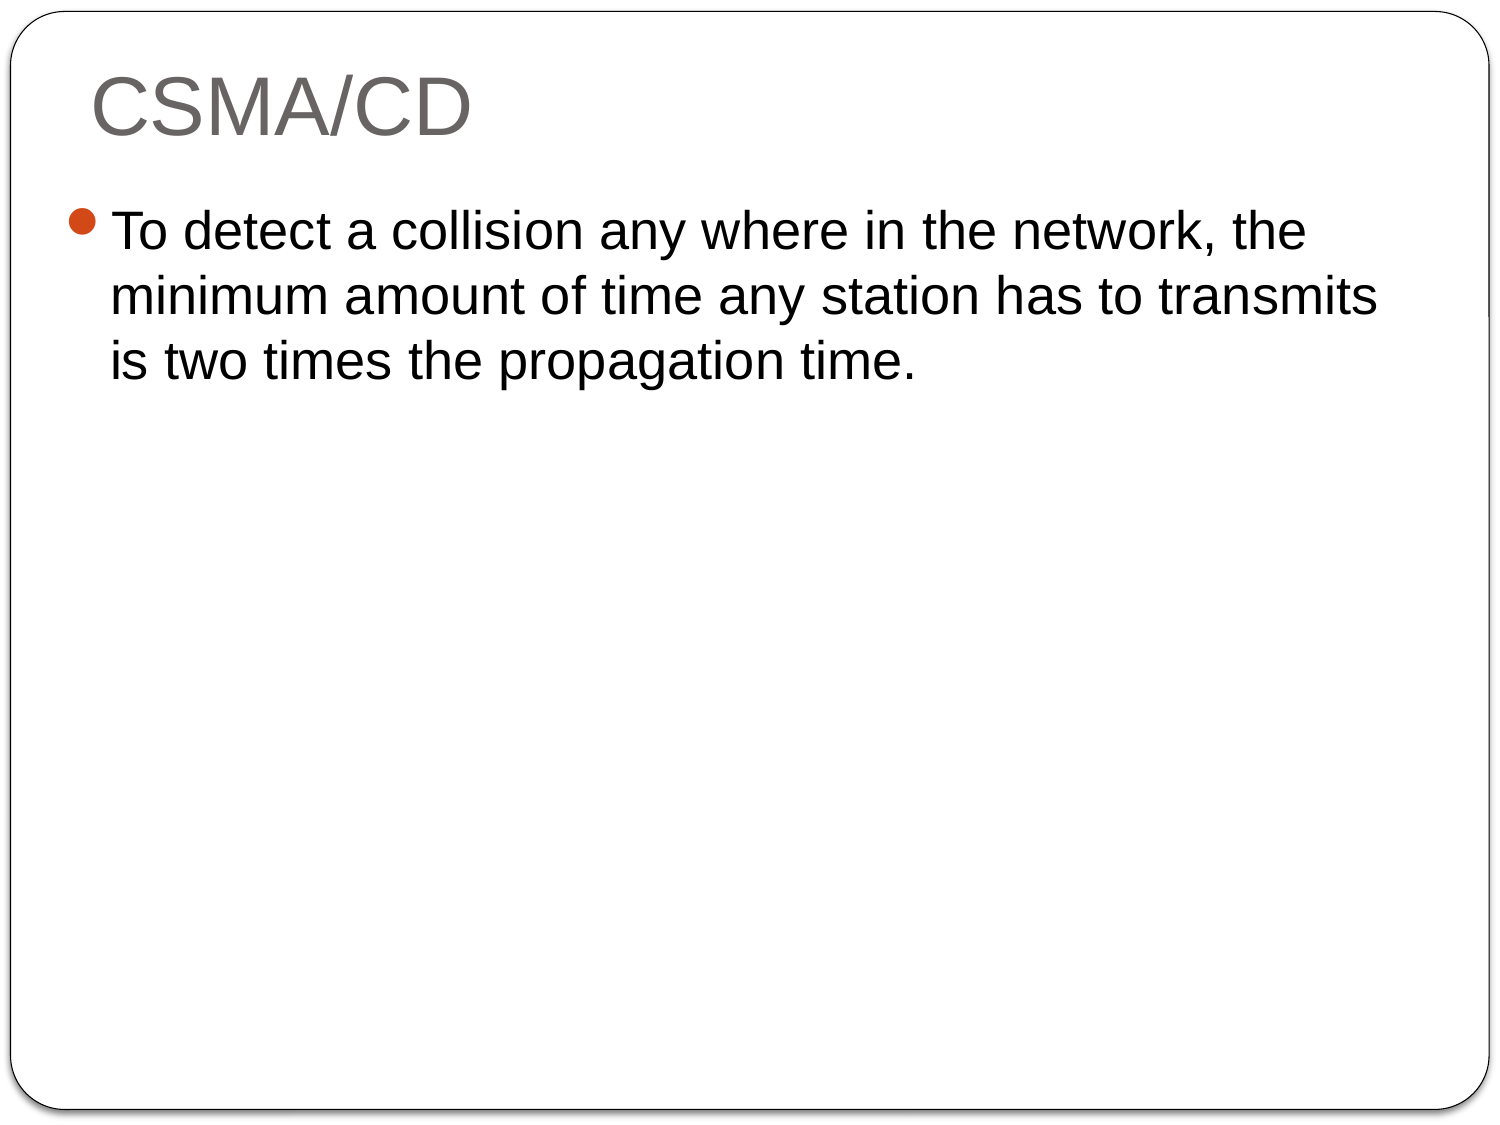

# CSMA/CD
To detect a collision any where in the network, the minimum amount of time any station has to transmits is two times the propagation time.
143